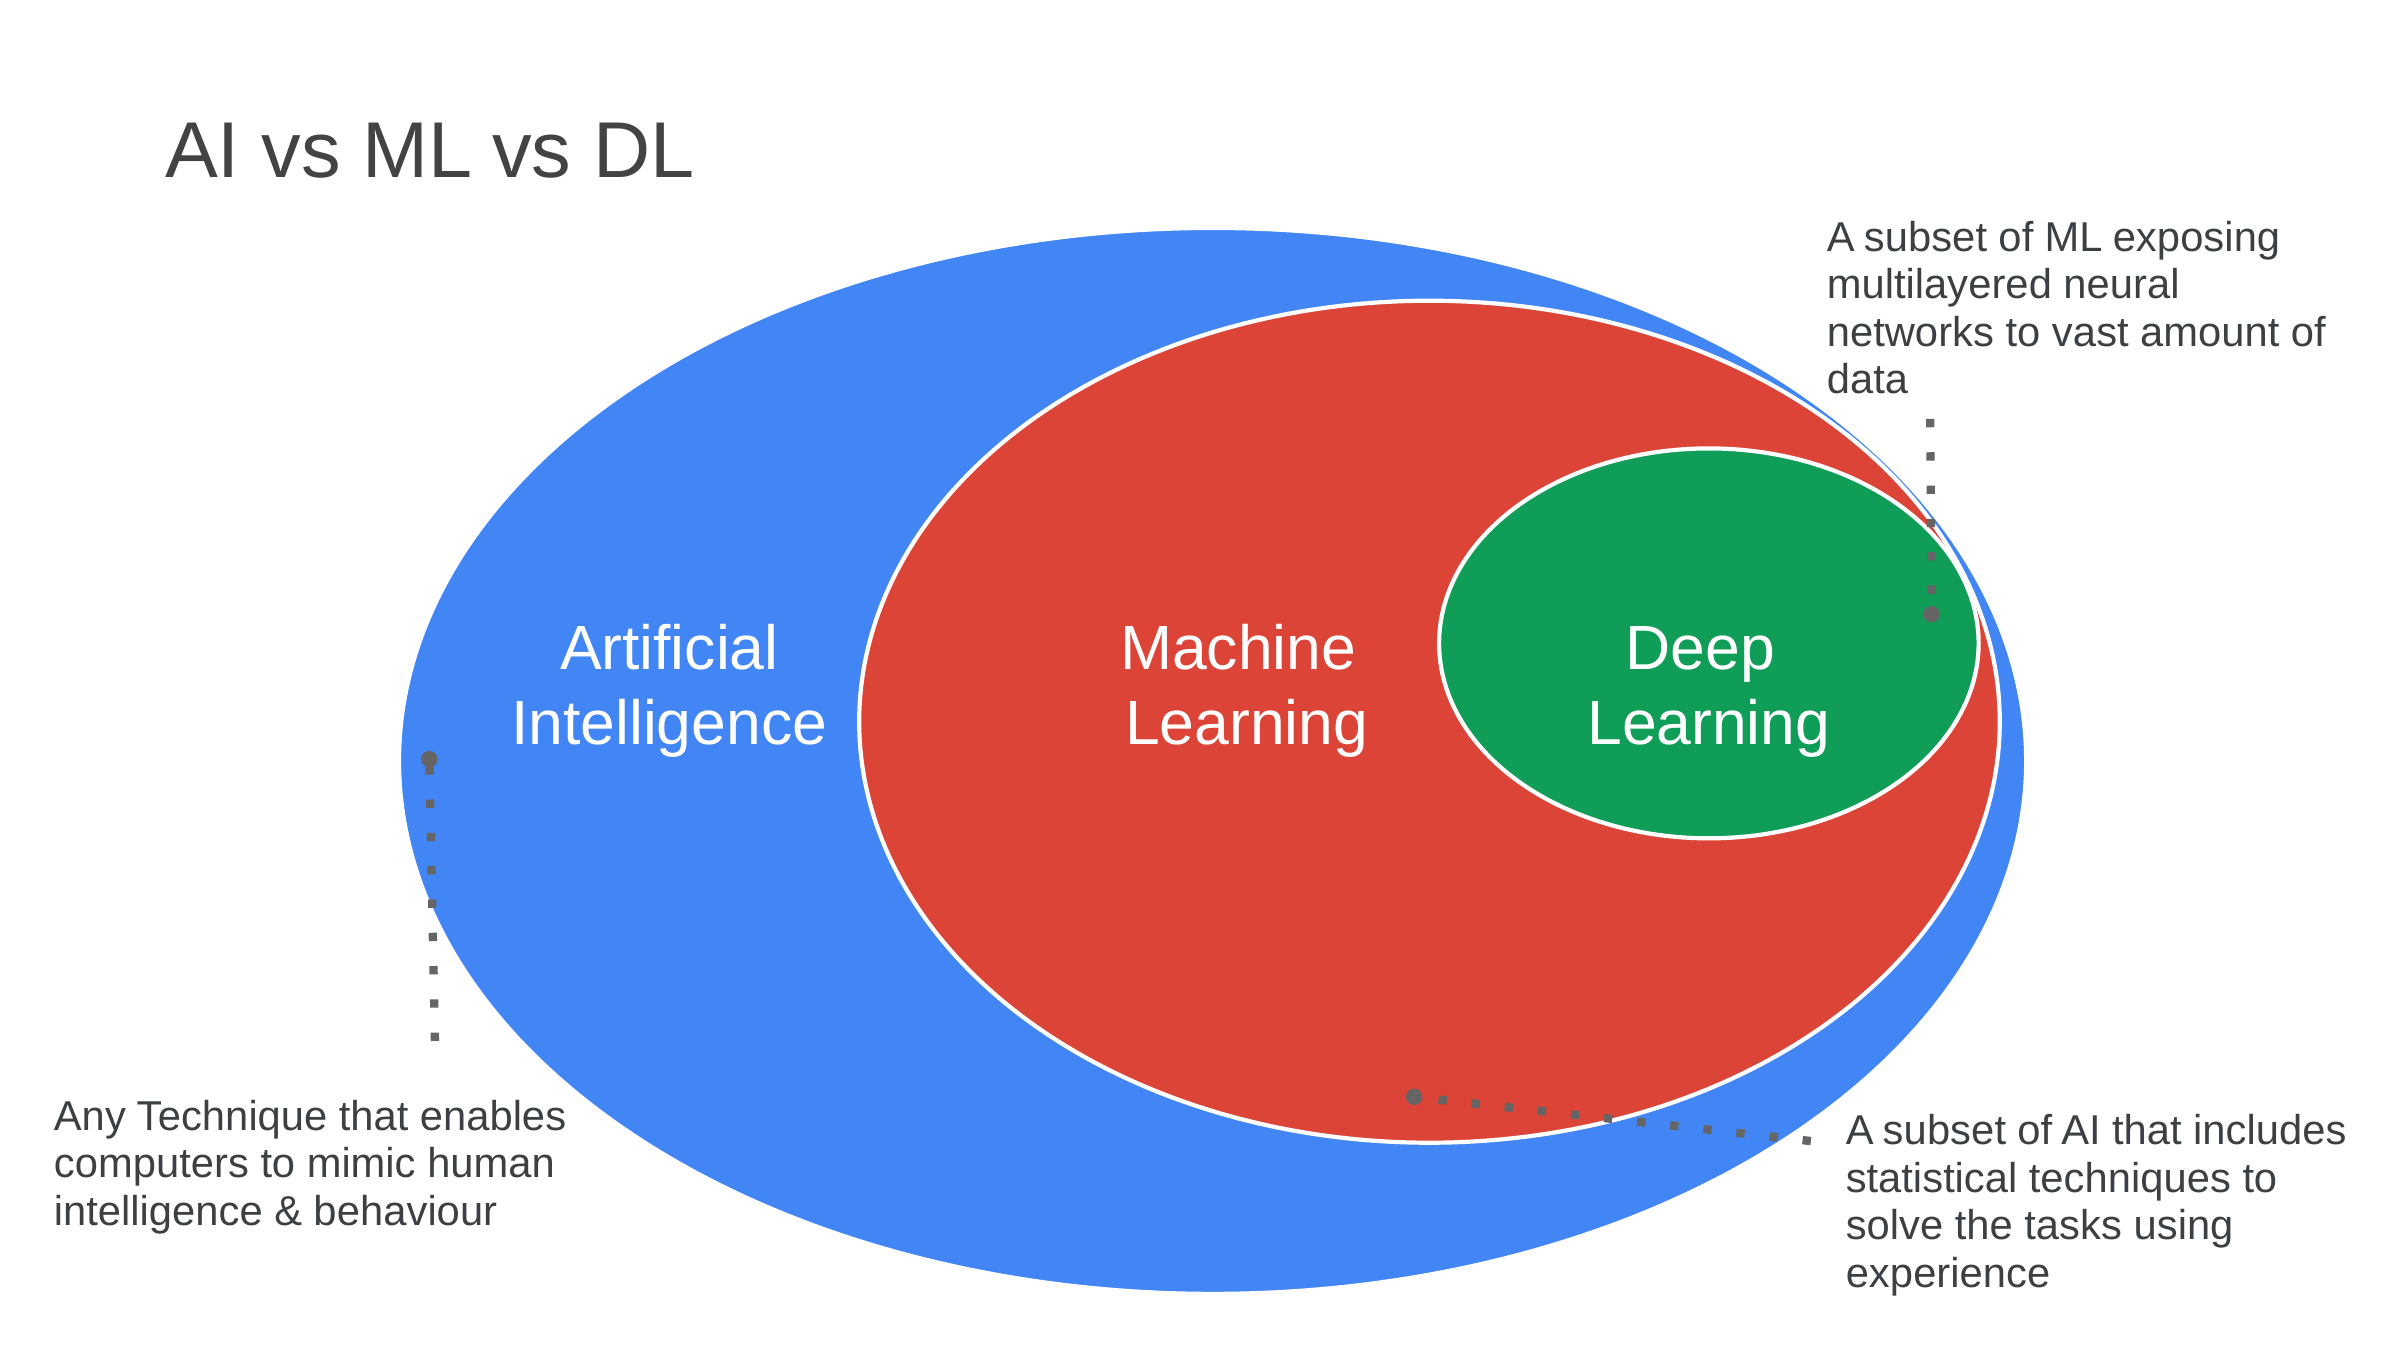

AI vs ML vs DL
AI vs ML vs DL
A subset of ML exposing multilayered neural networks to vast amount of data

Machine
Learning
Deep
Learning
Artificial Intelligence
Any Technique that enables computers to mimic human intelligence & behaviour
A subset of AI that includes statistical techniques to solve the tasks using experience